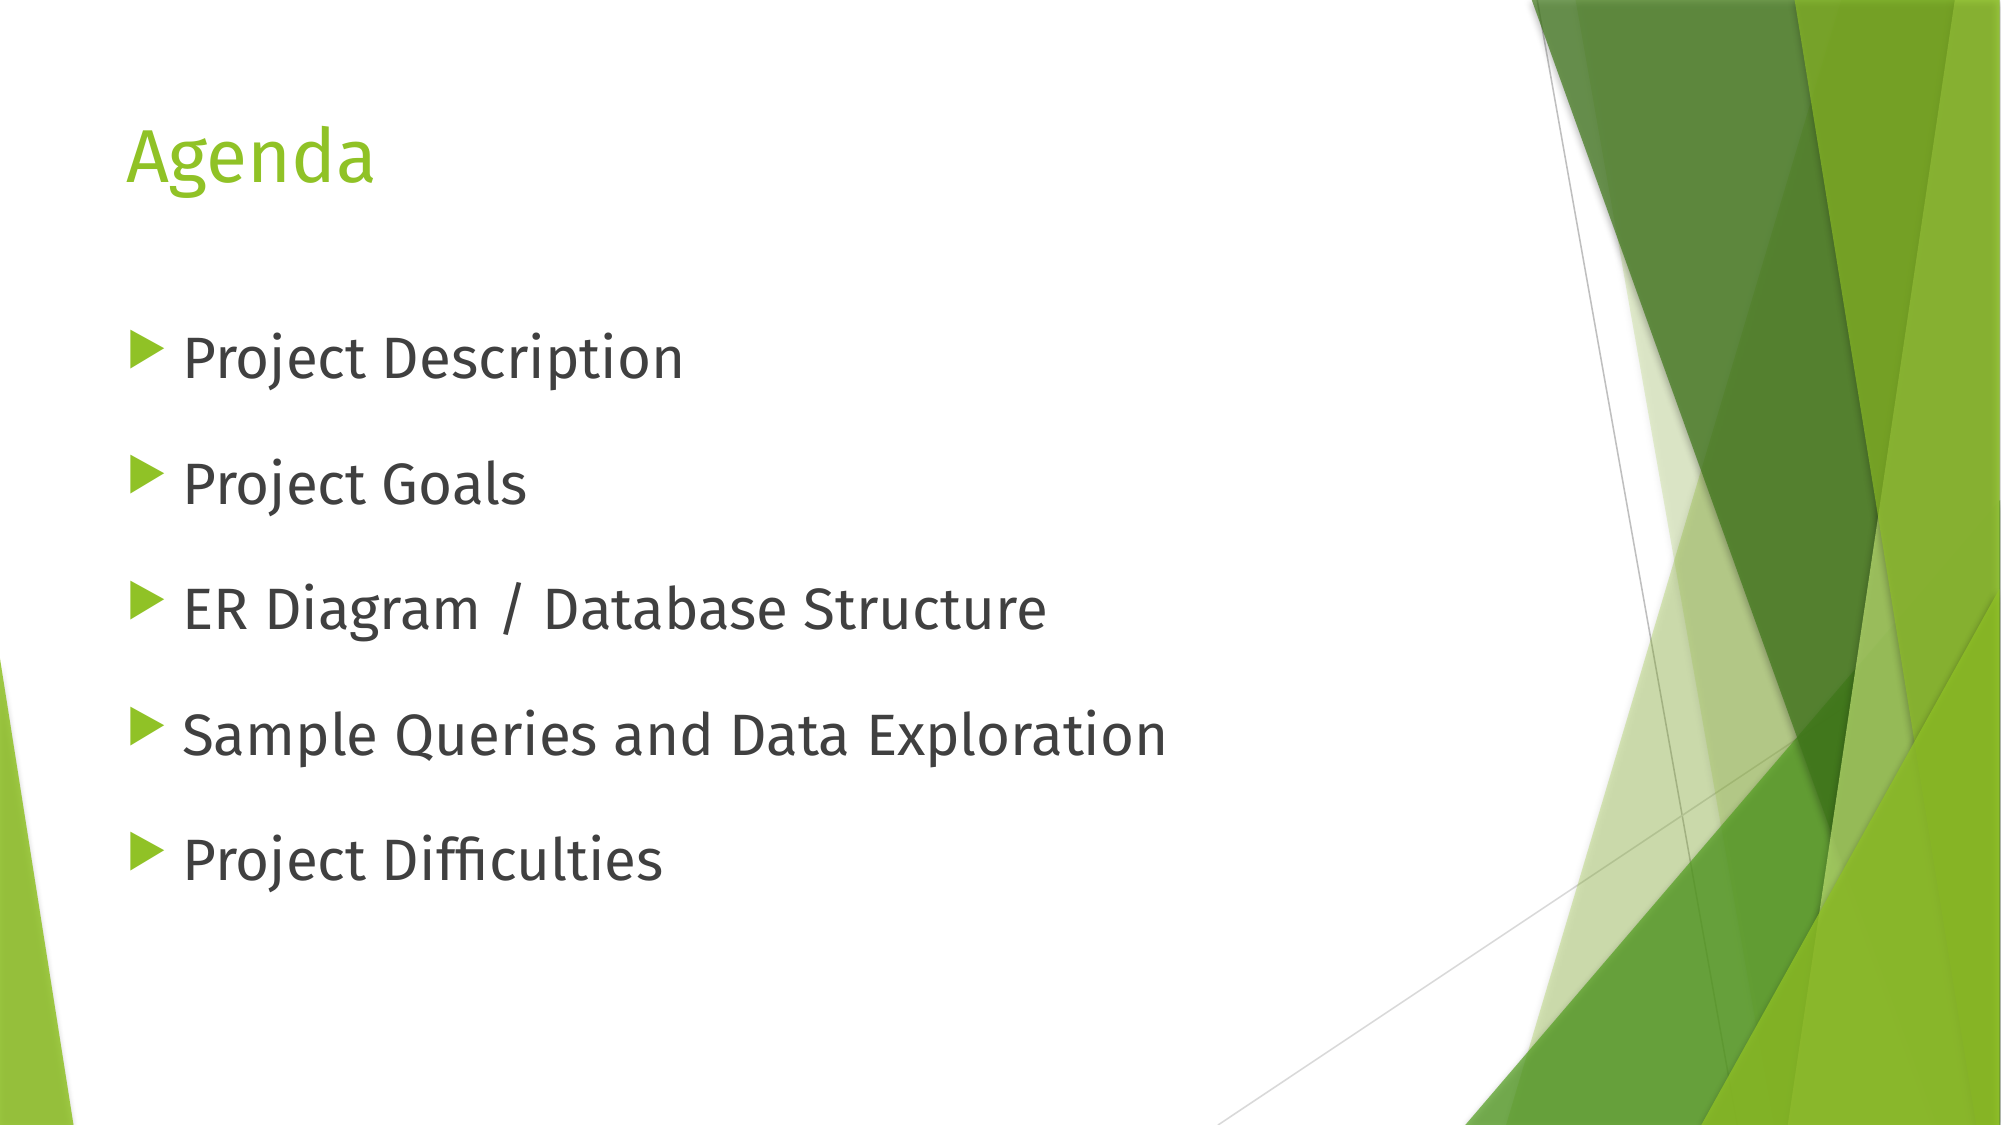

# Agenda
Project Description
Project Goals
ER Diagram / Database Structure
Sample Queries and Data Exploration
Project Difficulties